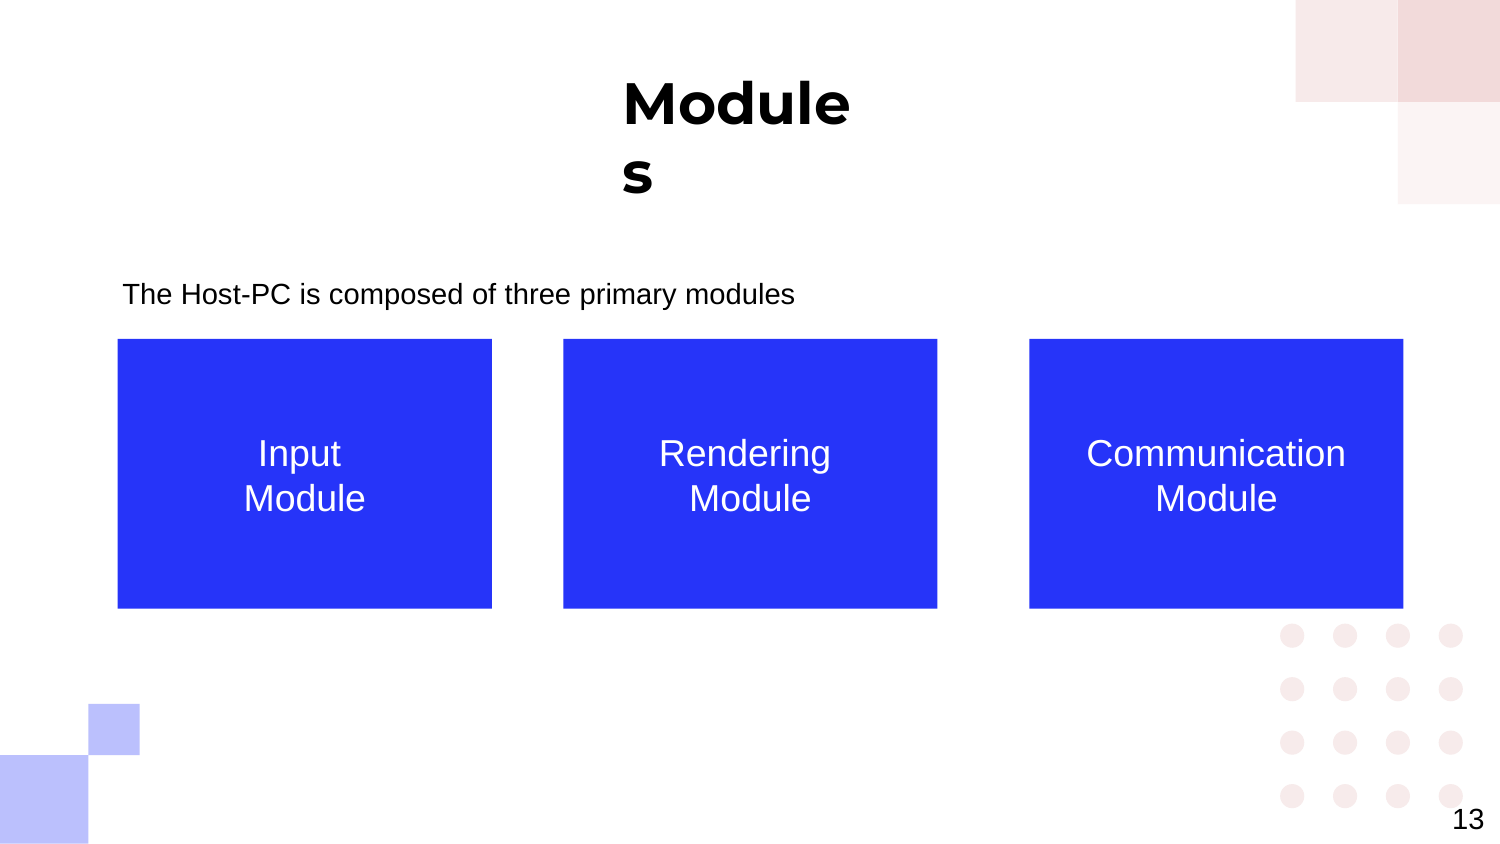

# Modules
The Host-PC is composed of three primary modules
Input
Module
Rendering
Module
Communication Module
13